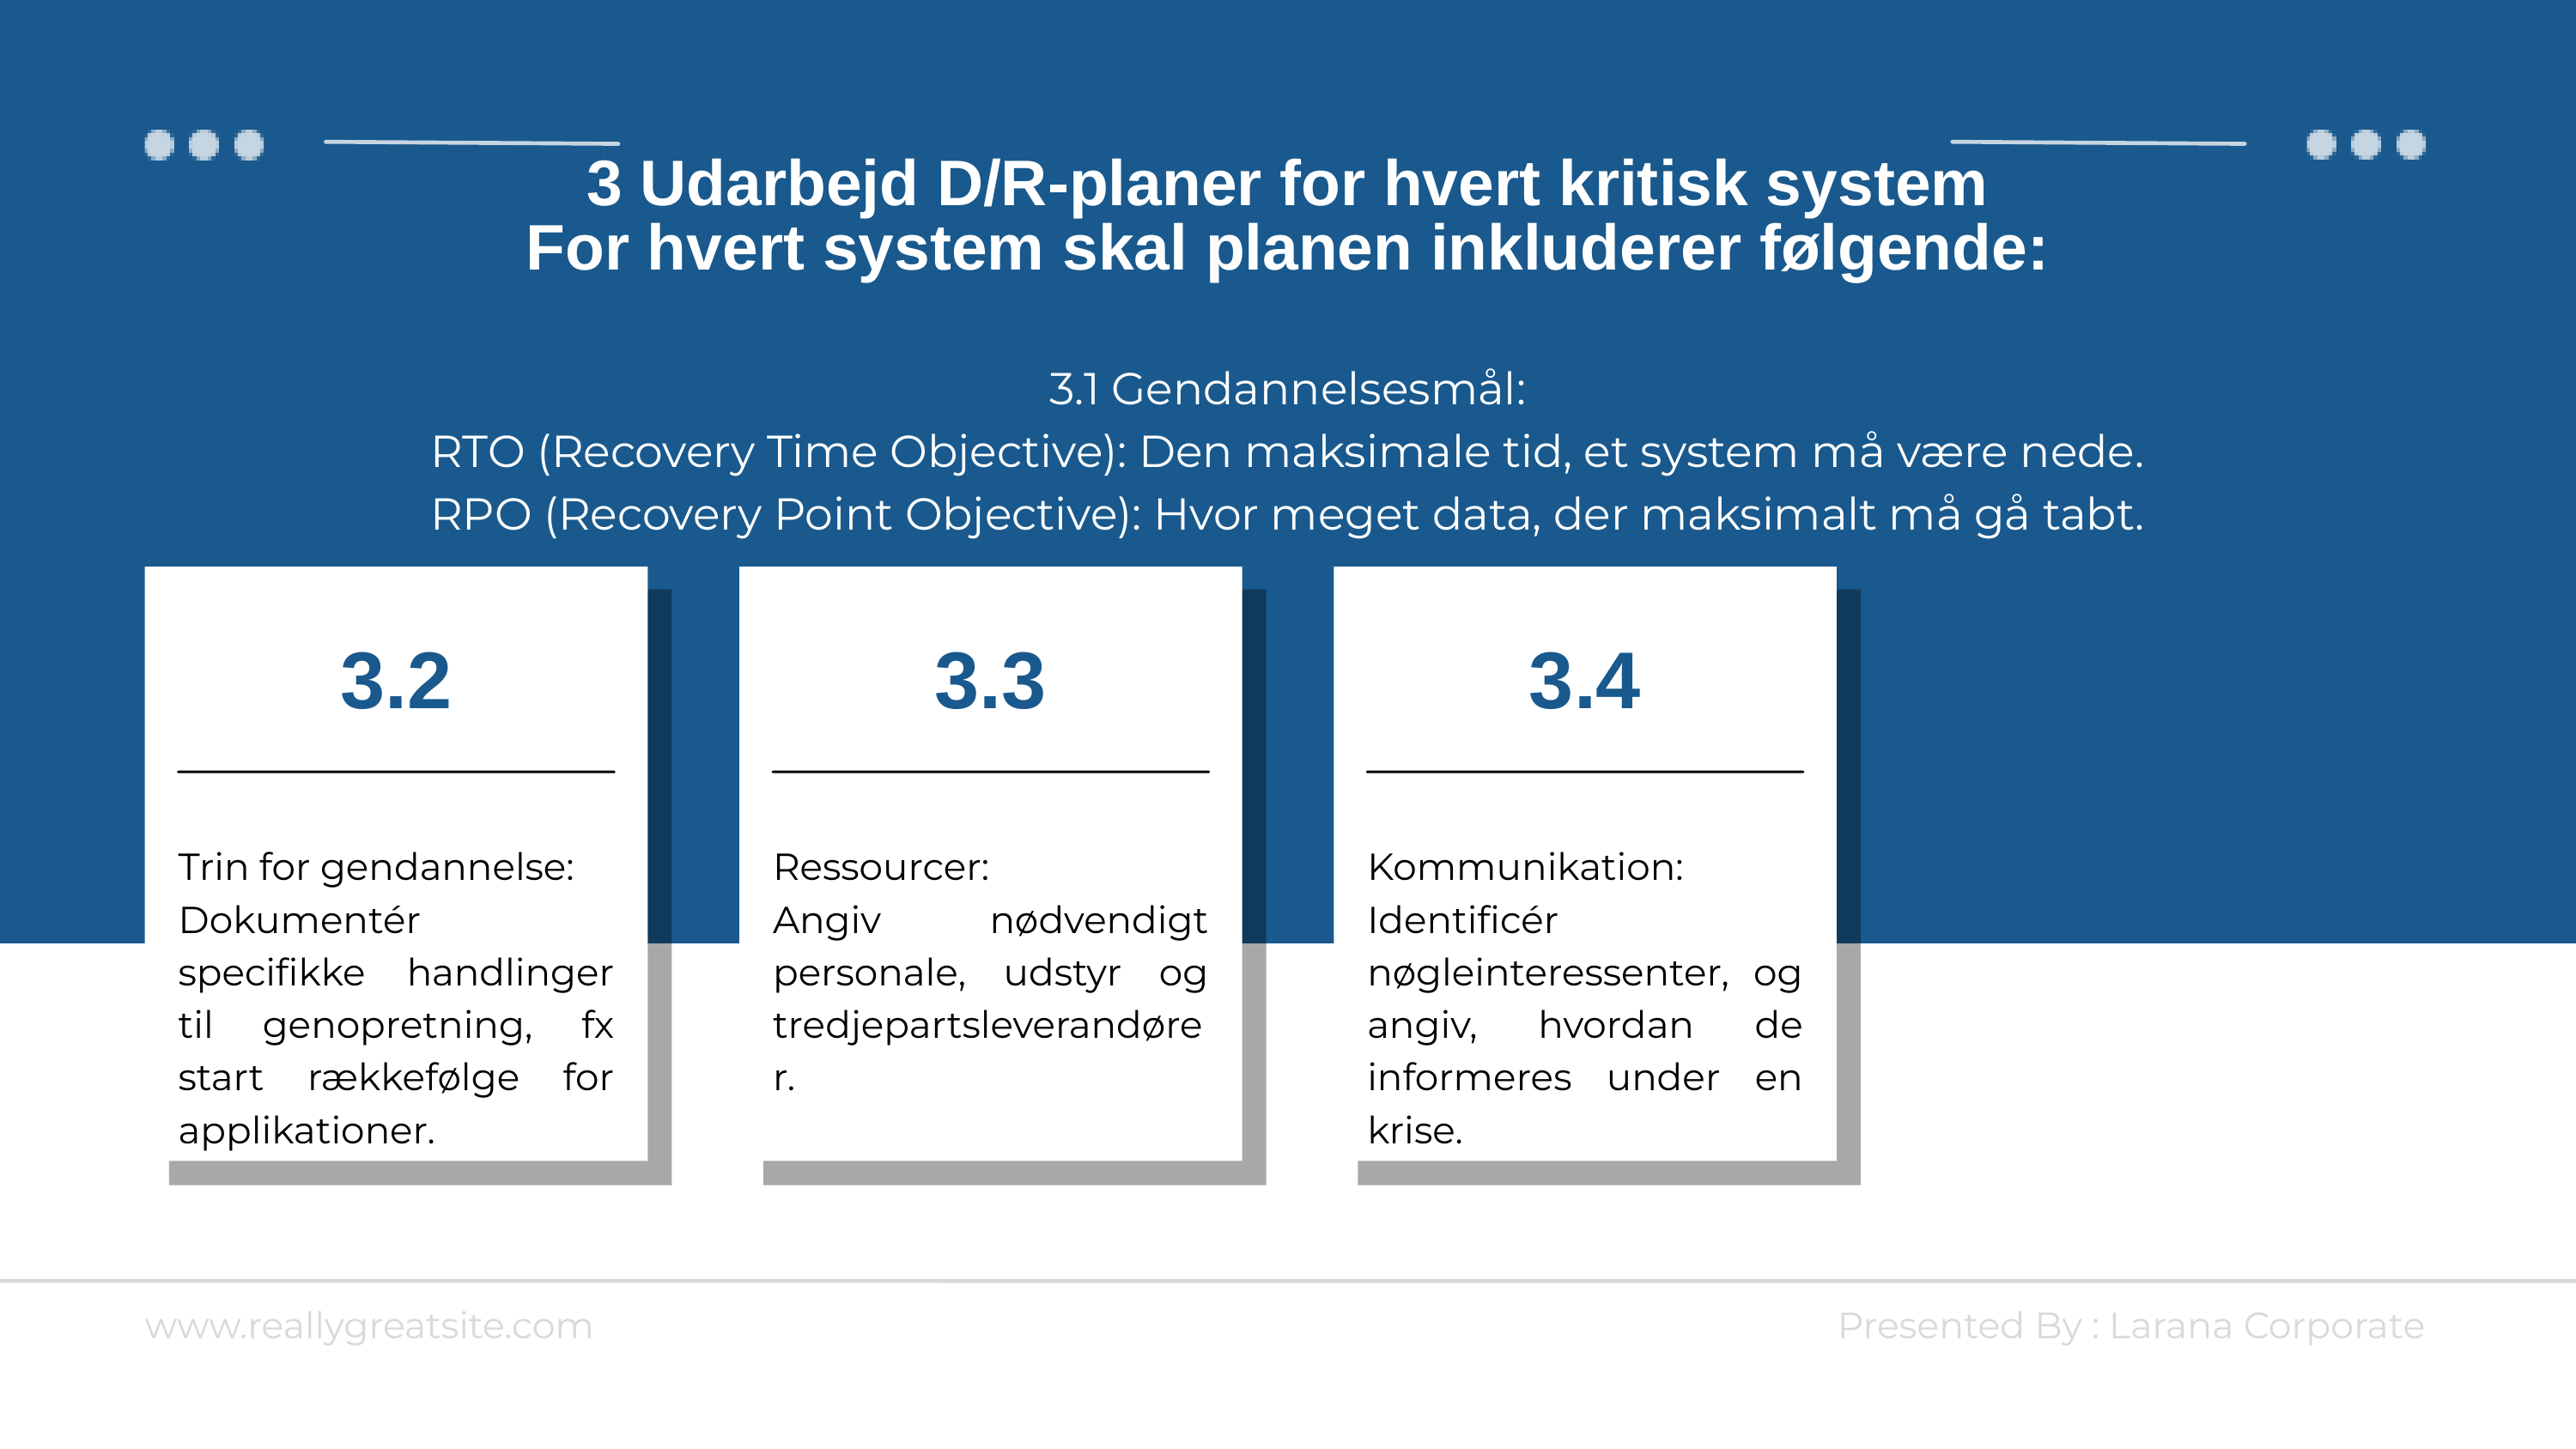

3 Udarbejd D/R-planer for hvert kritisk system
For hvert system skal planen inkluderer følgende:

3.1 Gendannelsesmål:
RTO (Recovery Time Objective): Den maksimale tid, et system må være nede.
RPO (Recovery Point Objective): Hvor meget data, der maksimalt må gå tabt.

3.2
3.3
3.4

Trin for gendannelse:
Dokumentér specifikke handlinger til genopretning, fx start rækkefølge for applikationer.

Ressourcer:
Angiv nødvendigt personale, udstyr og tredjepartsleverandører.

Kommunikation:
Identificér nøgleinteressenter, og angiv, hvordan de informeres under en krise.

www.reallygreatsite.com
Presented By : Larana Corporate